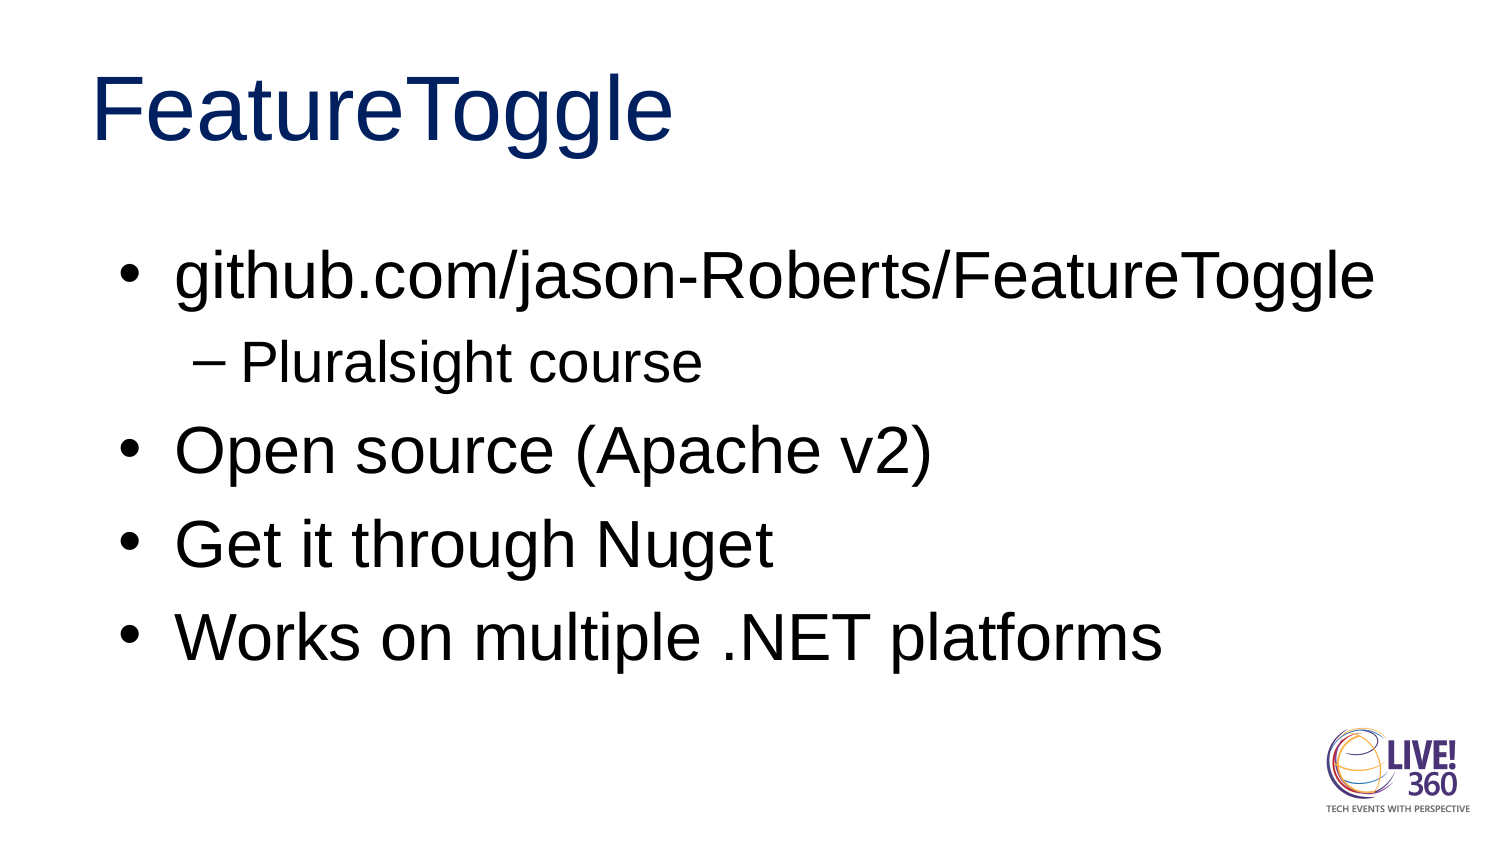

# FeatureToggle
github.com/jason-Roberts/FeatureToggle
Pluralsight course
Open source (Apache v2)
Get it through Nuget
Works on multiple .NET platforms